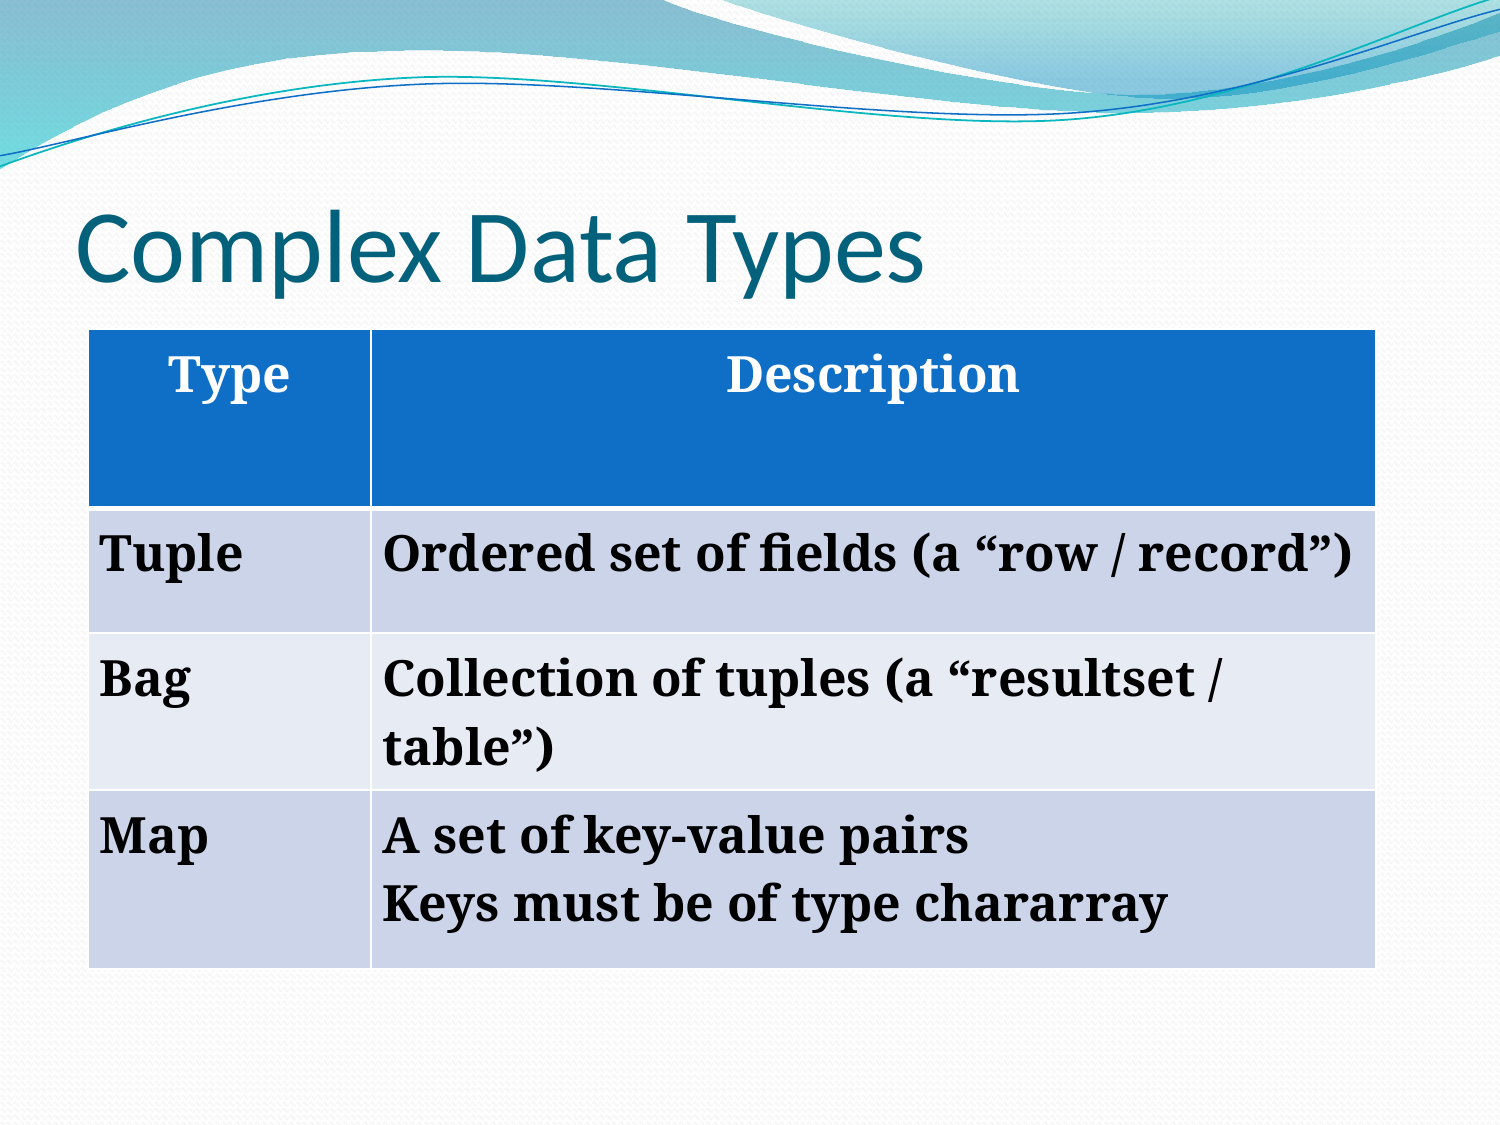

# Complex Data Types
| Type | Description |
| --- | --- |
| Tuple | Ordered set of fields (a “row / record”) |
| Bag | Collection of tuples (a “resultset / table”) |
| Map | A set of key-value pairs Keys must be of type chararray |